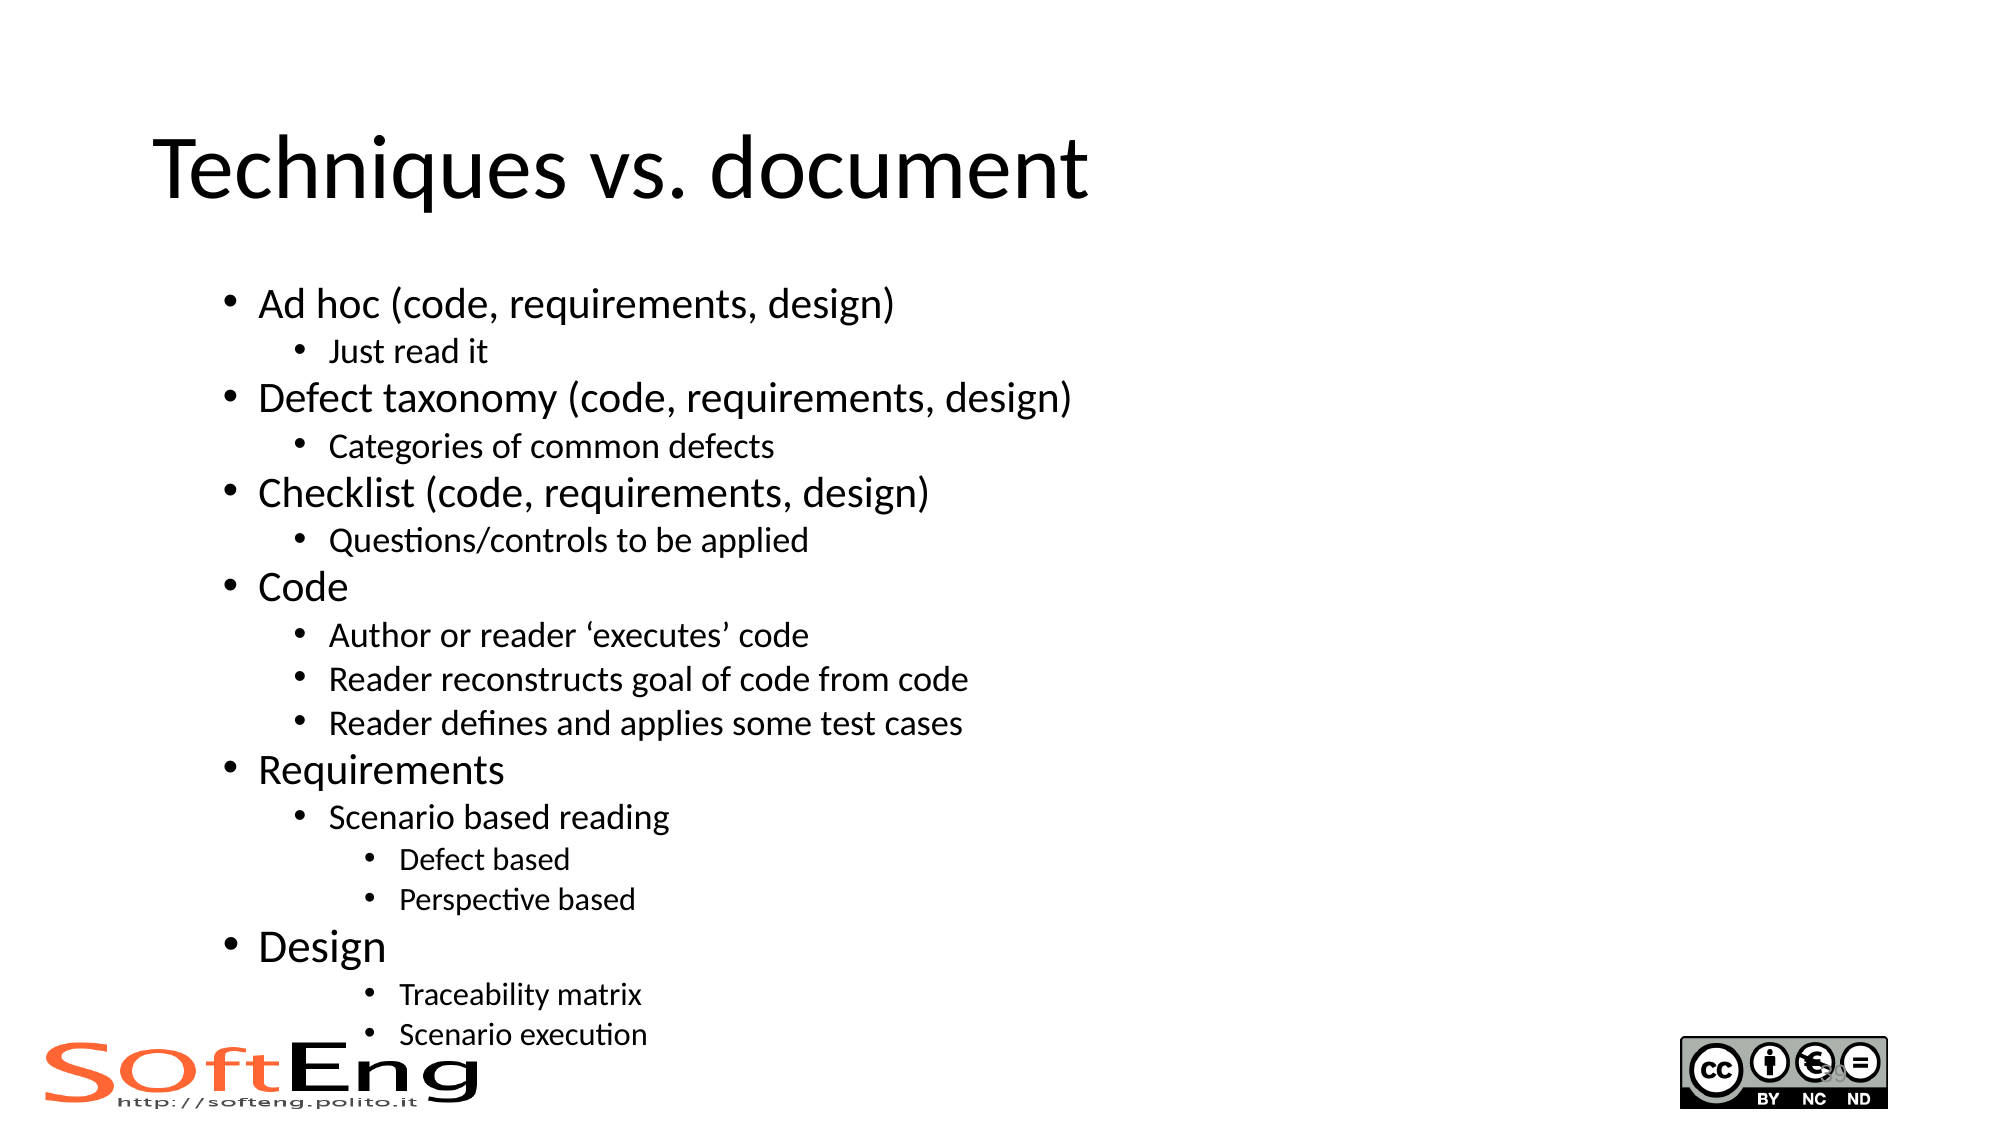

# Techniques vs. document
Ad hoc (code, requirements, design)
Just read it
Defect taxonomy (code, requirements, design)
Categories of common defects
Checklist (code, requirements, design)
Questions/controls to be applied
Code
Author or reader ‘executes’ code
Reader reconstructs goal of code from code
Reader defines and applies some test cases
Requirements
Scenario based reading
Defect based
Perspective based
Design
Traceability matrix
Scenario execution

39